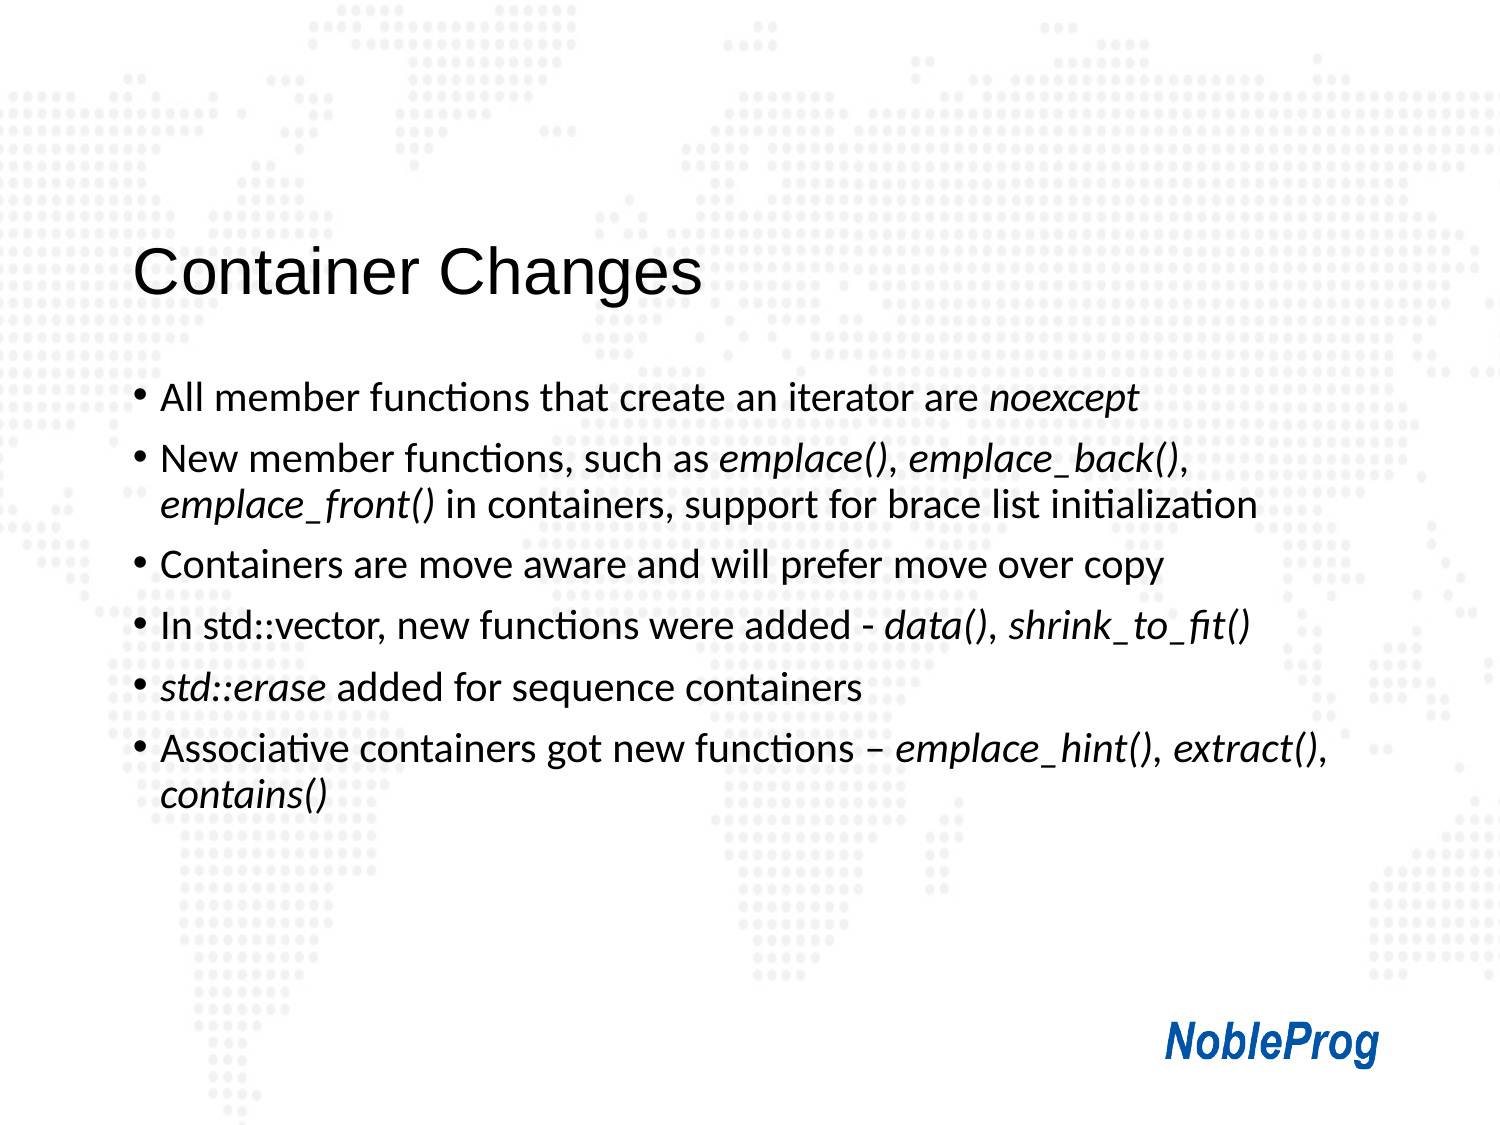

# Container Changes
All member functions that create an iterator are noexcept
New member functions, such as emplace(), emplace_back(),  emplace_front() in containers, support for brace list initialization
Containers are move aware and will prefer move over copy
In std::vector, new functions were added - data(), shrink_to_fit()
std::erase added for sequence containers
Associative containers got new functions – emplace_hint(), extract(),  contains()